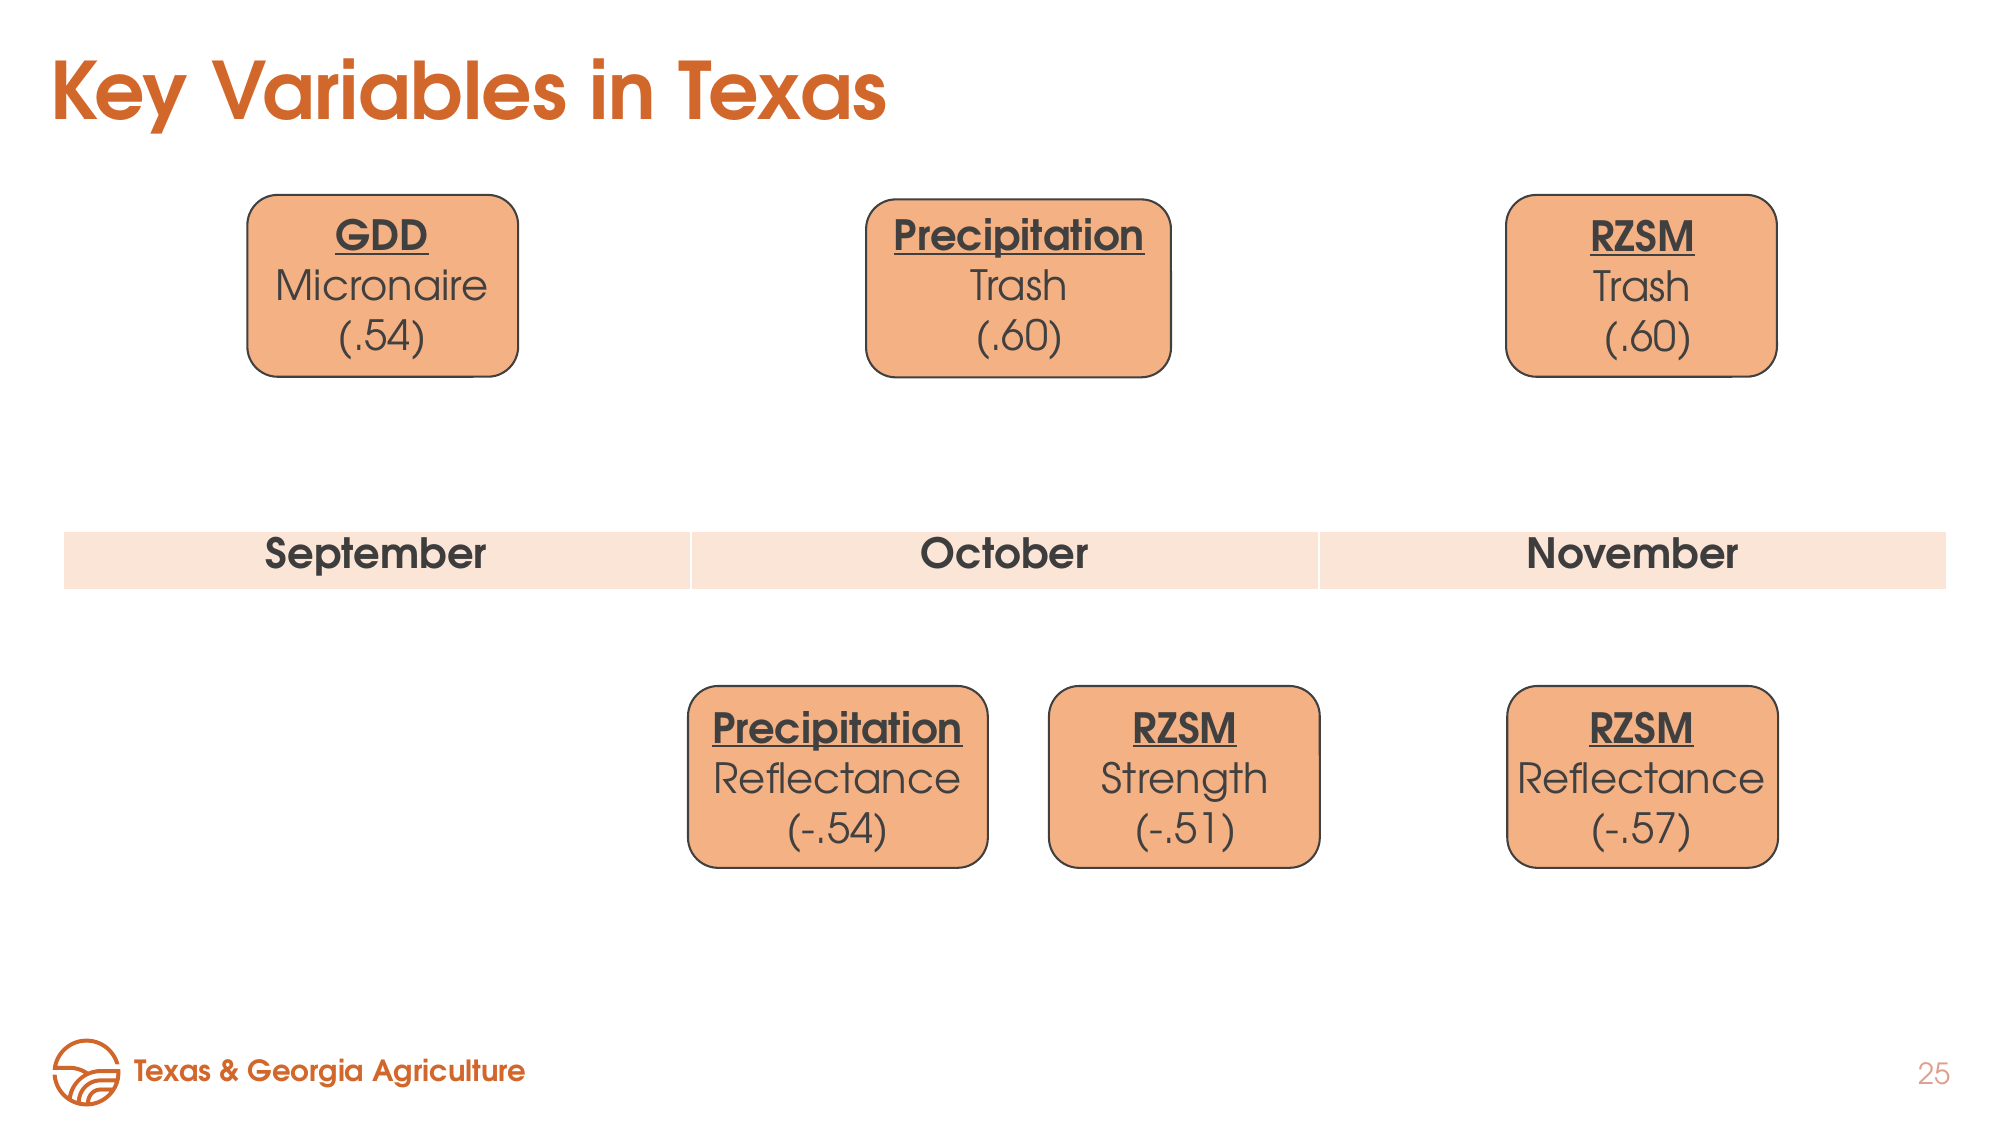

Key Variables in Texas

GDD
Micronaire (.54)
Precipitation
Trash
(.60)
RZSM
Trash
 (.60)
| September | October | November |
| --- | --- | --- |

Precipitation
Reflectance (-.54)
RZSM
Strength (-.51)
RZSM
Reflectance (-.57)
Texas & Georgia Agriculture
25